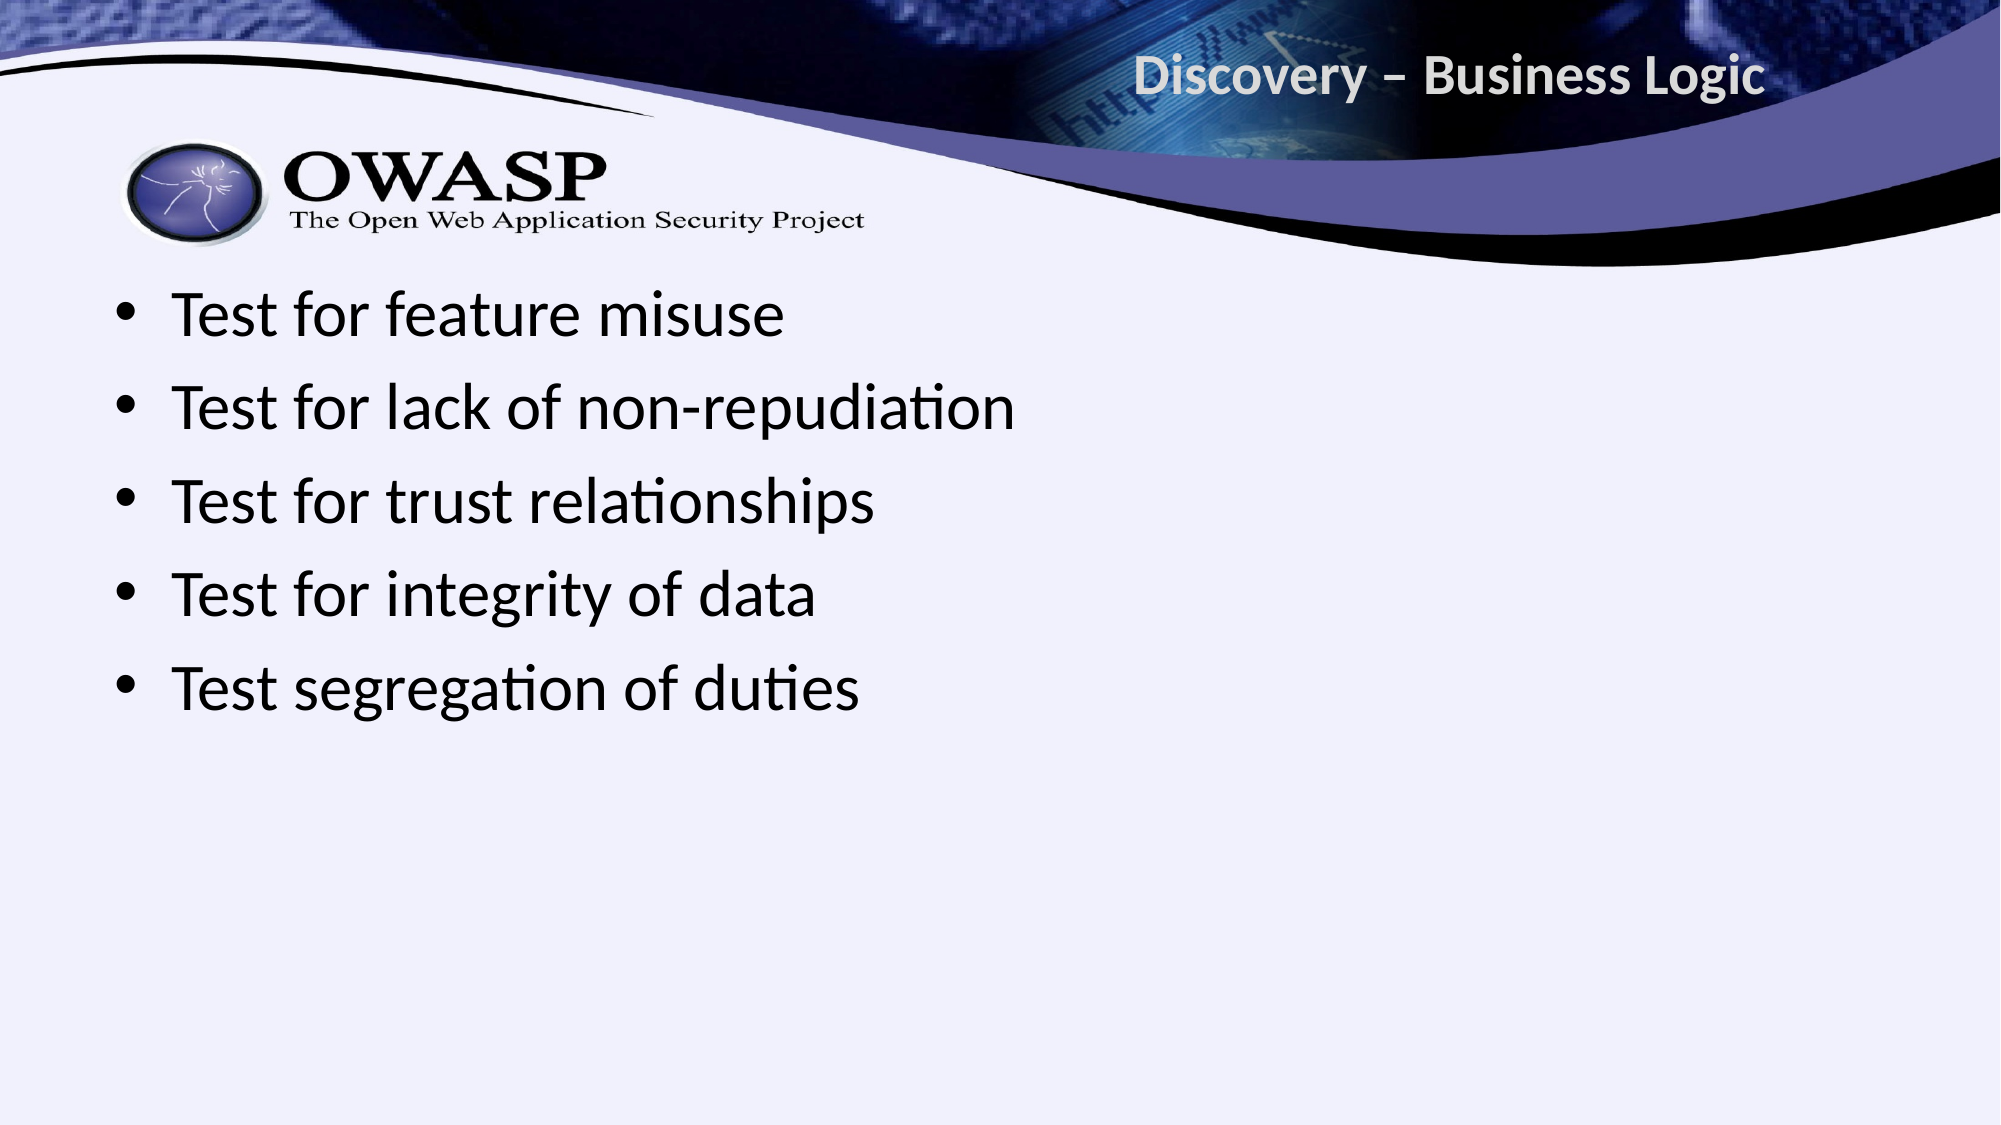

# Discovery – Business Logic
Test for feature misuse
Test for lack of non-repudiation
Test for trust relationships
Test for integrity of data
Test segregation of duties